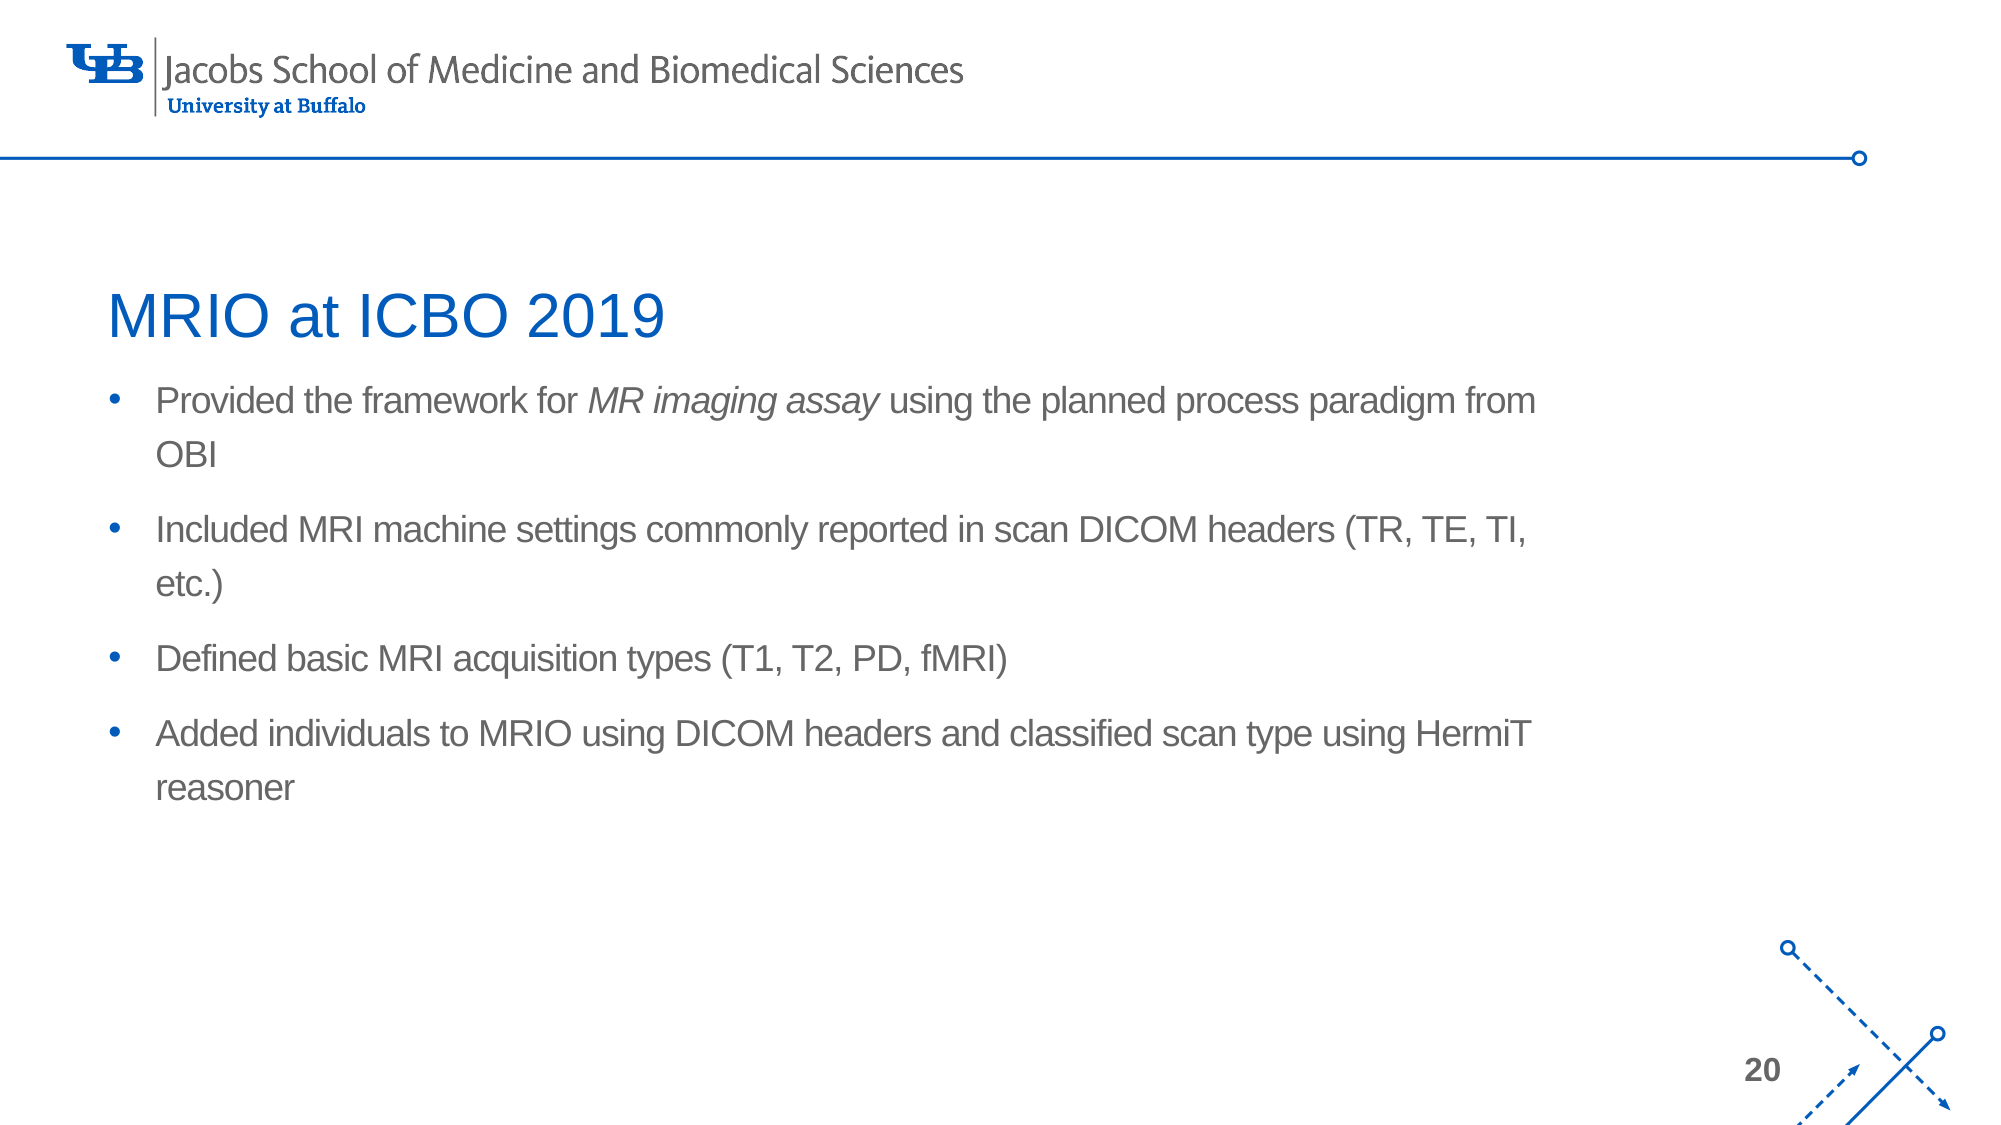

# MRIO at ICBO 2019
Provided the framework for MR imaging assay using the planned process paradigm from OBI
Included MRI machine settings commonly reported in scan DICOM headers (TR, TE, TI, etc.)
Defined basic MRI acquisition types (T1, T2, PD, fMRI)
Added individuals to MRIO using DICOM headers and classified scan type using HermiT reasoner